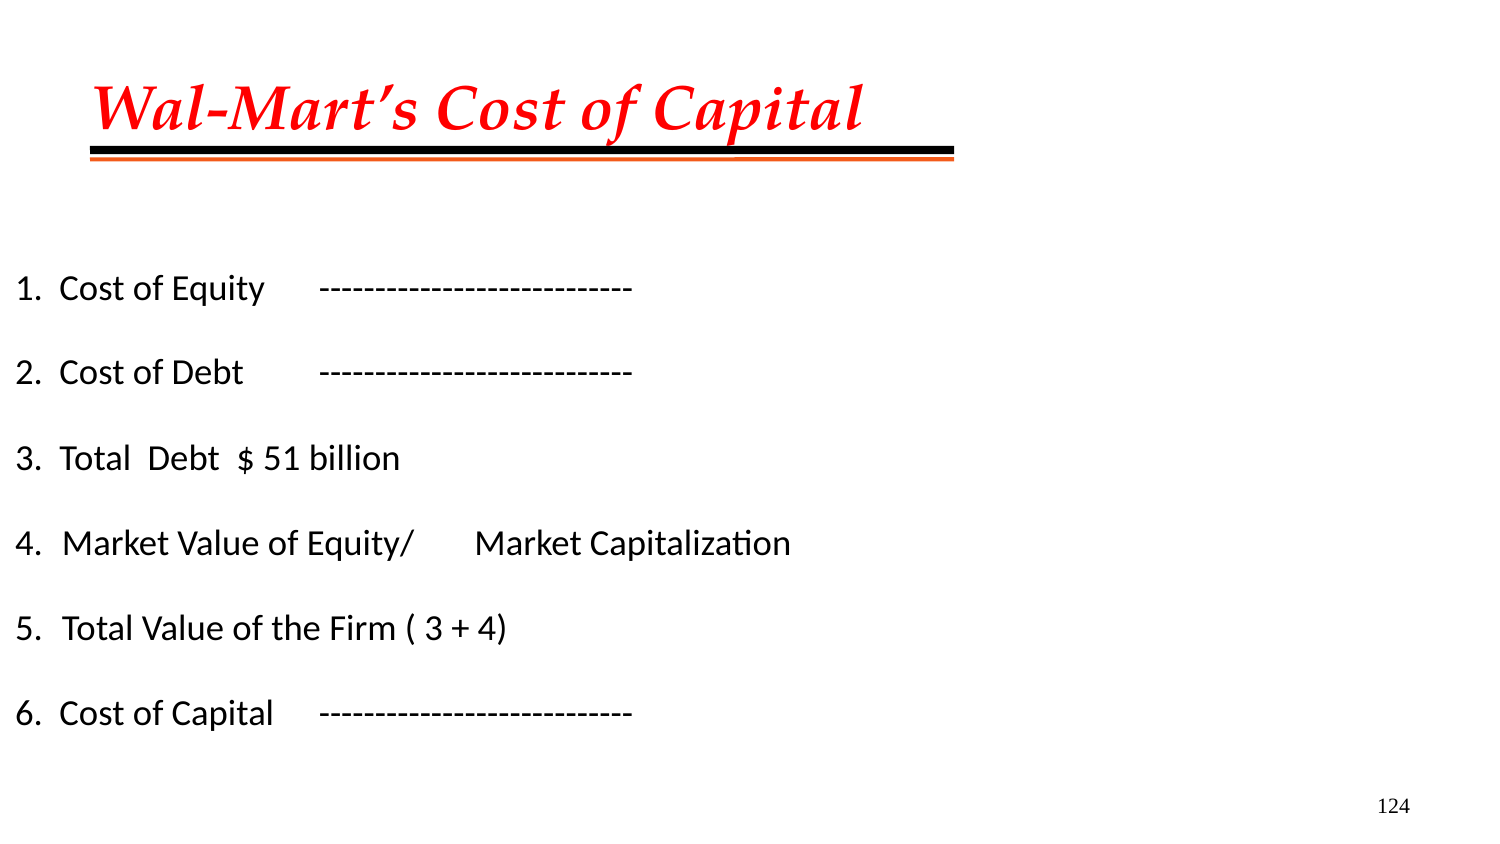

# Wal-Mart’s Cost of Capital

1.  Cost of Equity			----------------------------

2.  Cost of Debt			----------------------------

3.  Total  Debt 			$ 51 billion

Market Value of Equity/				Market Capitalization

Total Value of the Firm ( 3 + 4)

6.  Cost of Capital			----------------------------

124